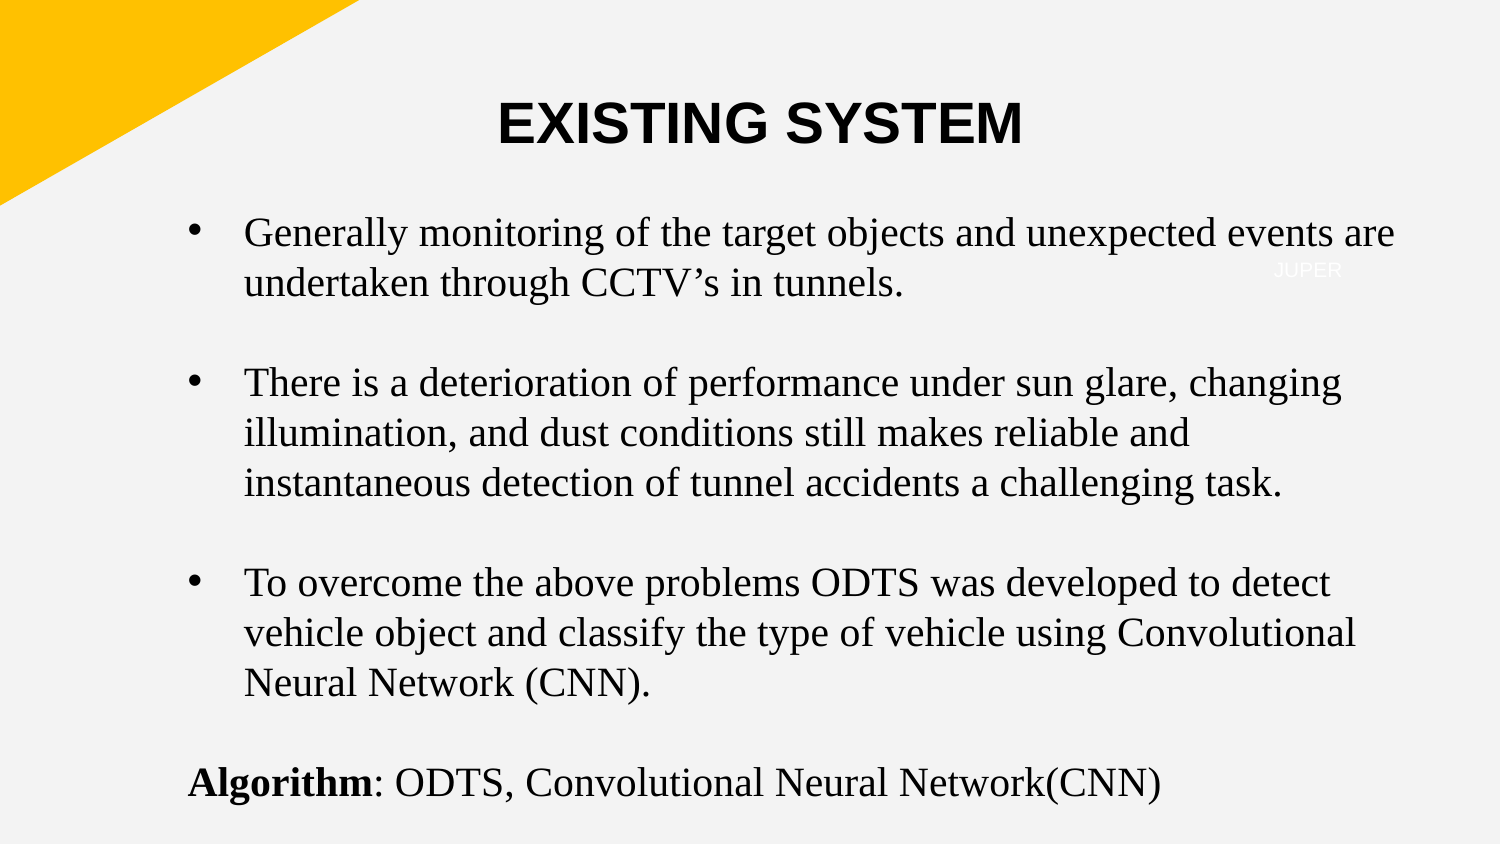

#
                           EXISTING SYSTEM

Generally monitoring of the target objects and unexpected events are undertaken through CCTV’s in tunnels.

There is a deterioration of performance under sun glare, changing illumination, and dust conditions still makes reliable and instantaneous detection of tunnel accidents a challenging task.

To overcome the above problems ODTS was developed to detect vehicle object and classify the type of vehicle using Convolutional Neural Network (CNN).

Algorithm: ODTS, Convolutional Neural Network(CNN)
JUPER